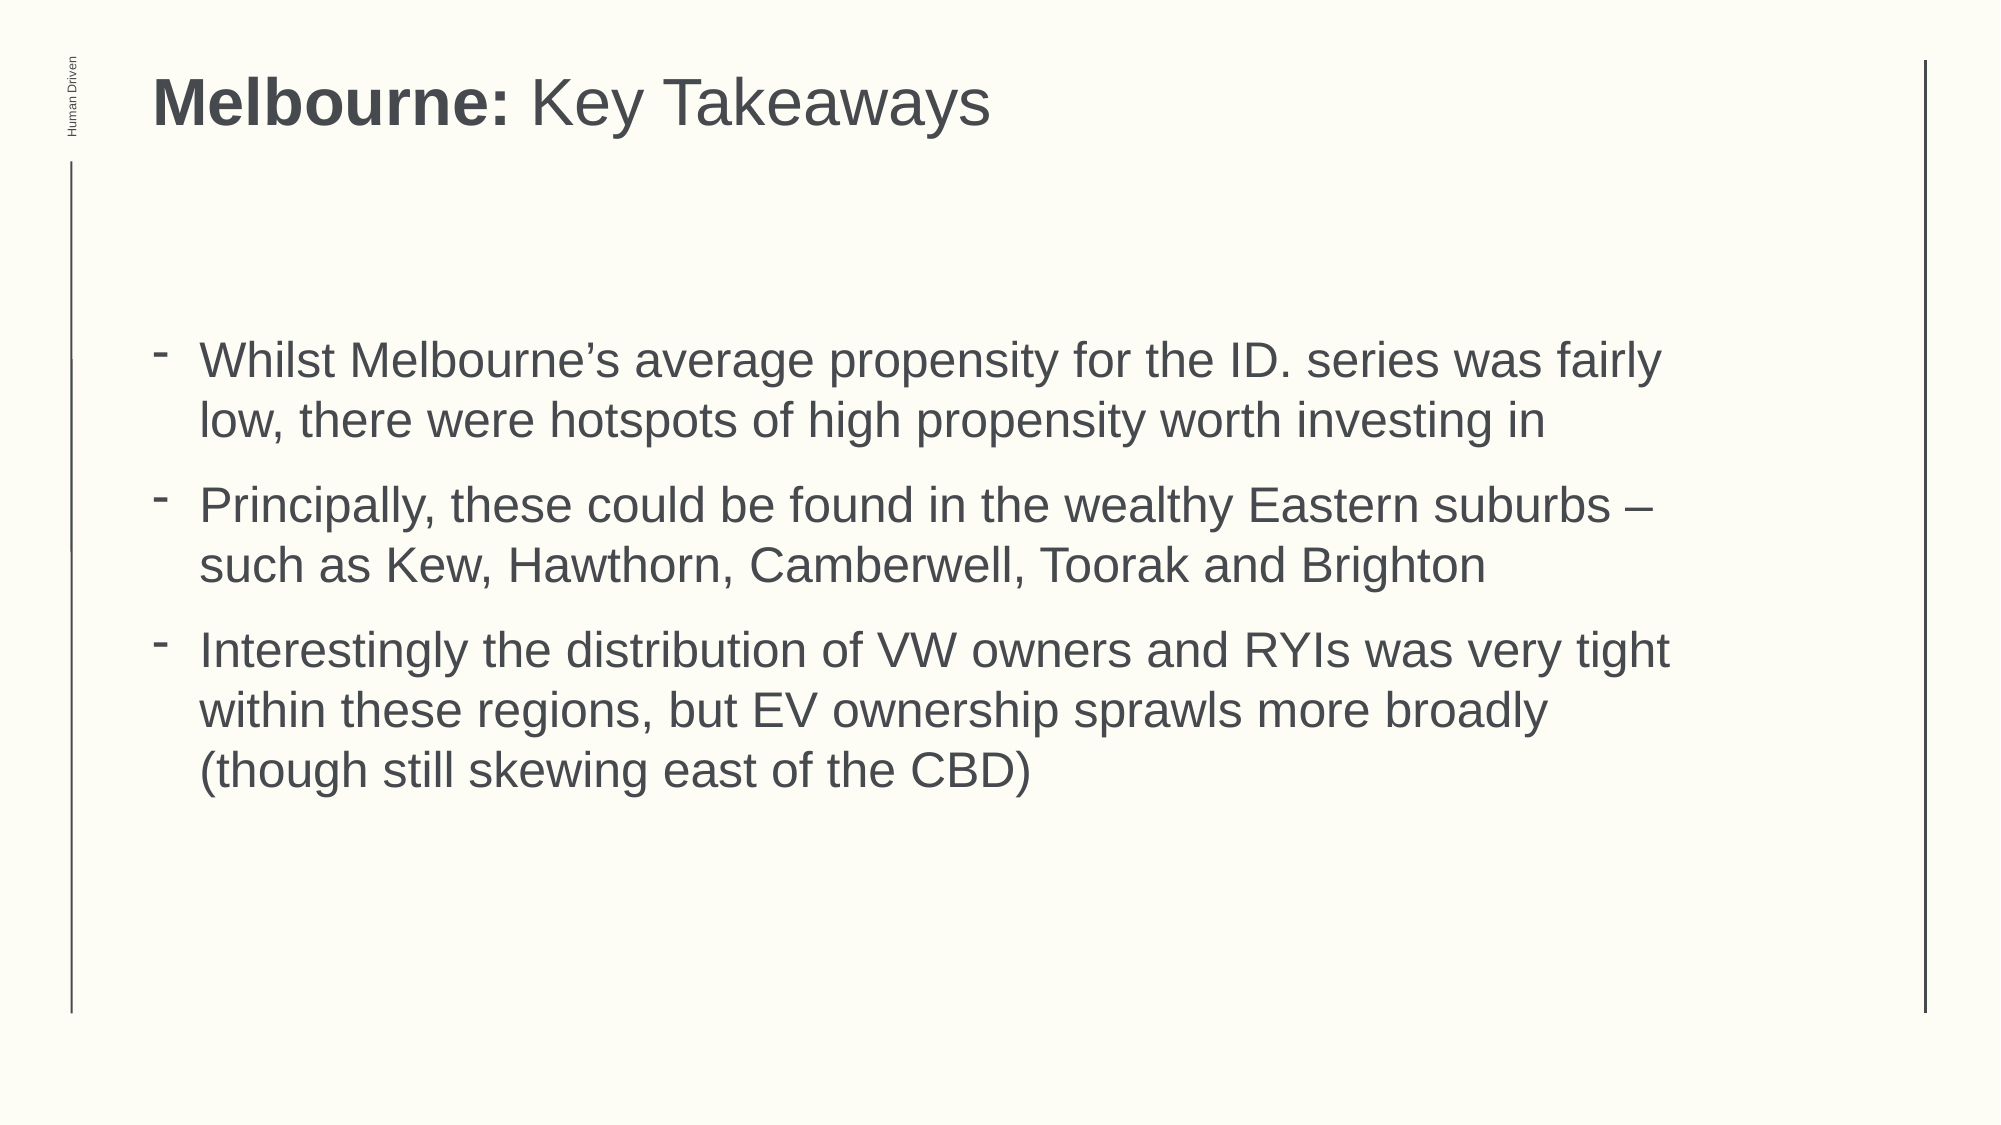

# Melbourne: Key Takeaways
Whilst Melbourne’s average propensity for the ID. series was fairly low, there were hotspots of high propensity worth investing in
Principally, these could be found in the wealthy Eastern suburbs – such as Kew, Hawthorn, Camberwell, Toorak and Brighton
Interestingly the distribution of VW owners and RYIs was very tight within these regions, but EV ownership sprawls more broadly (though still skewing east of the CBD)